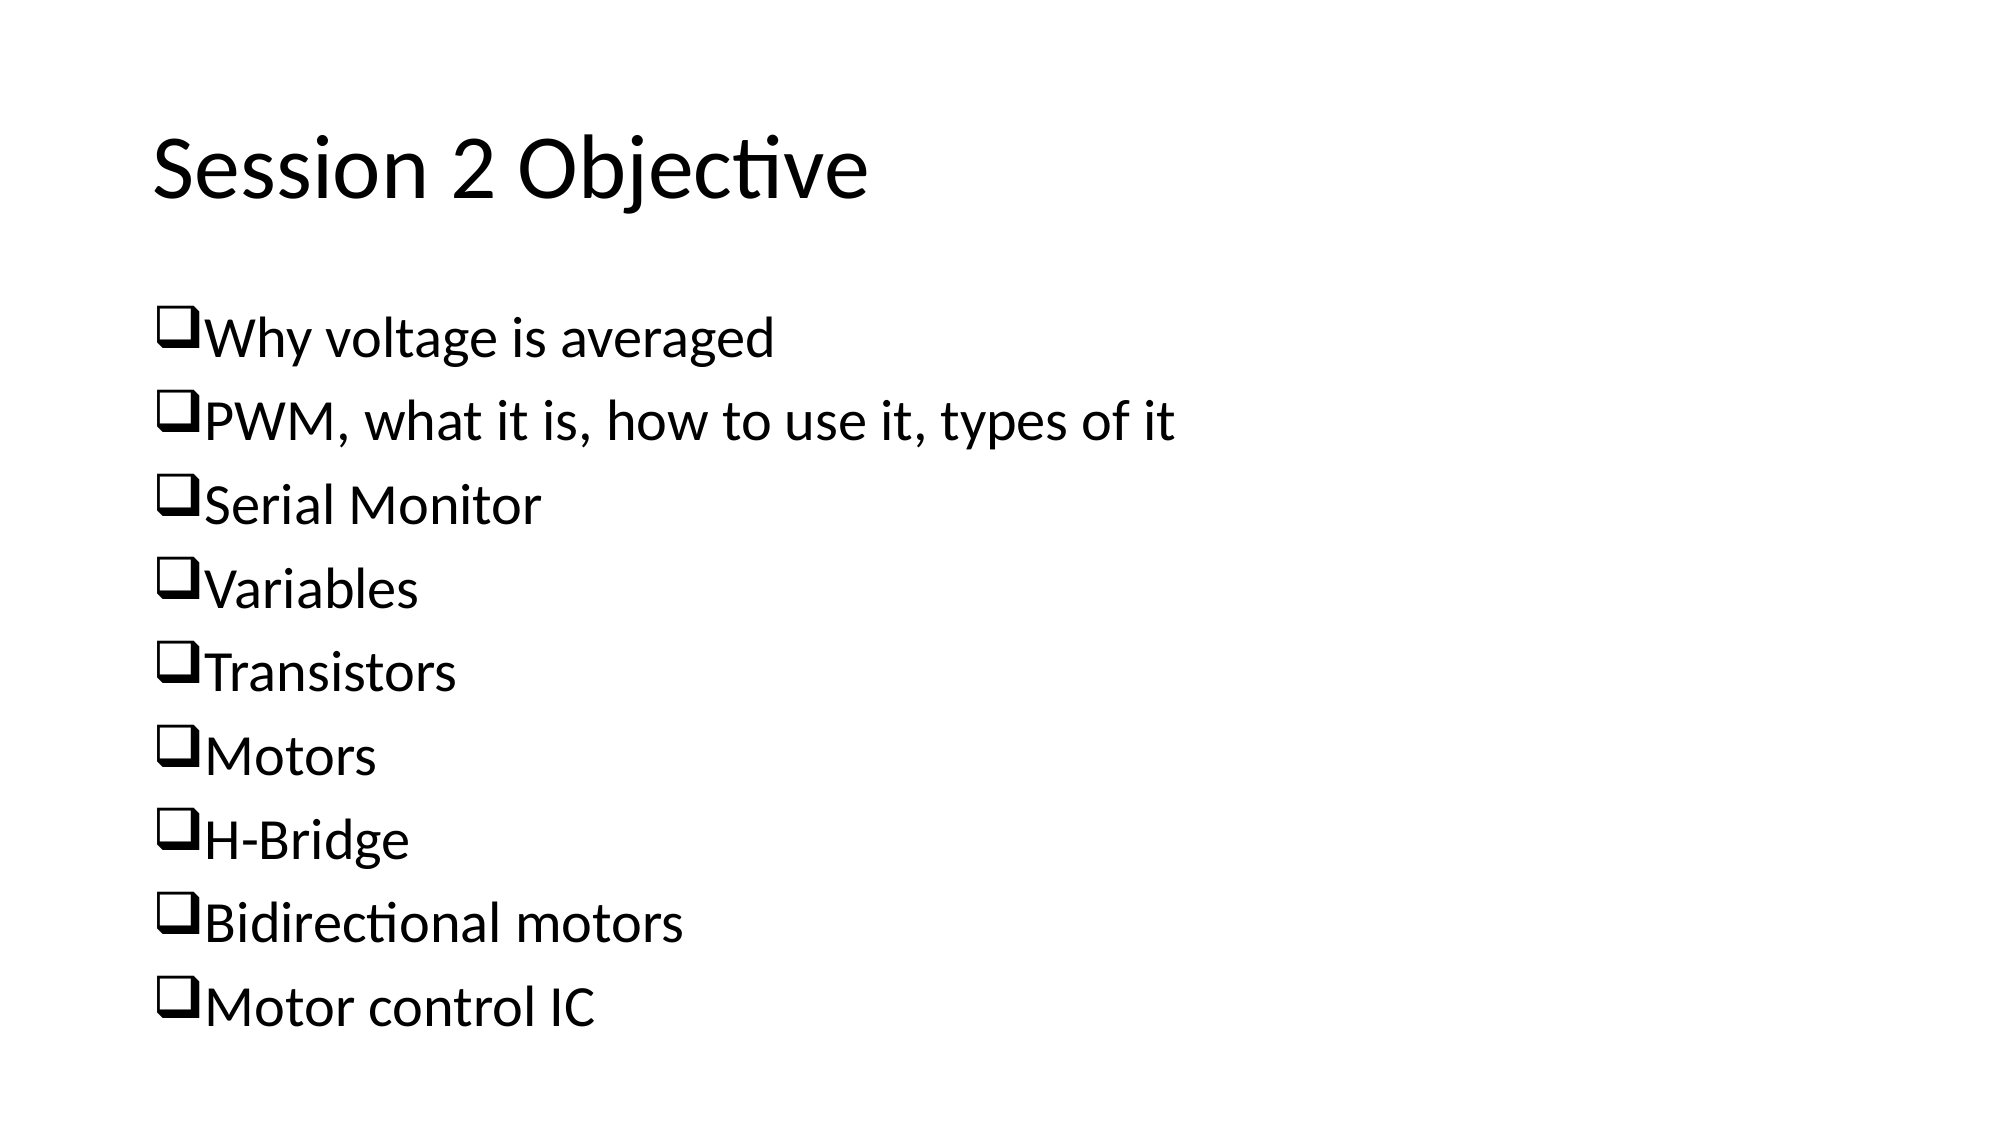

# Session 2 Objective
Why voltage is averaged
PWM, what it is, how to use it, types of it
Serial Monitor
Variables
Transistors
Motors
H-Bridge
Bidirectional motors
Motor control IC